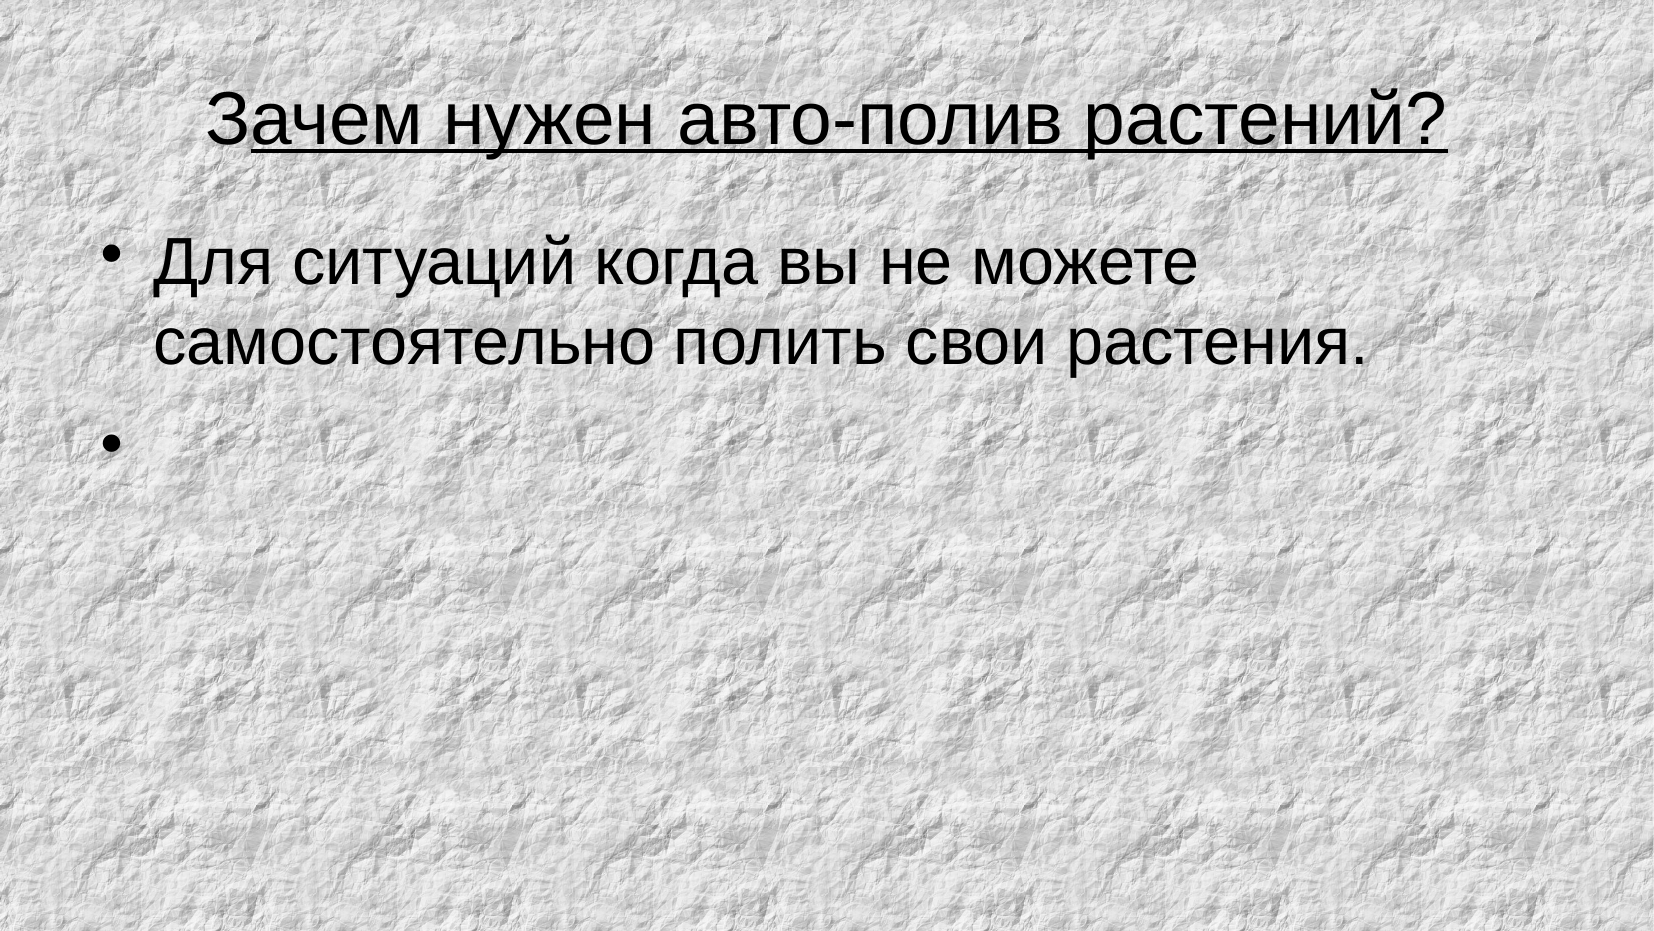

Зачем нужен авто-полив растений?
Для ситуаций когда вы не можете самостоятельно полить свои растения.